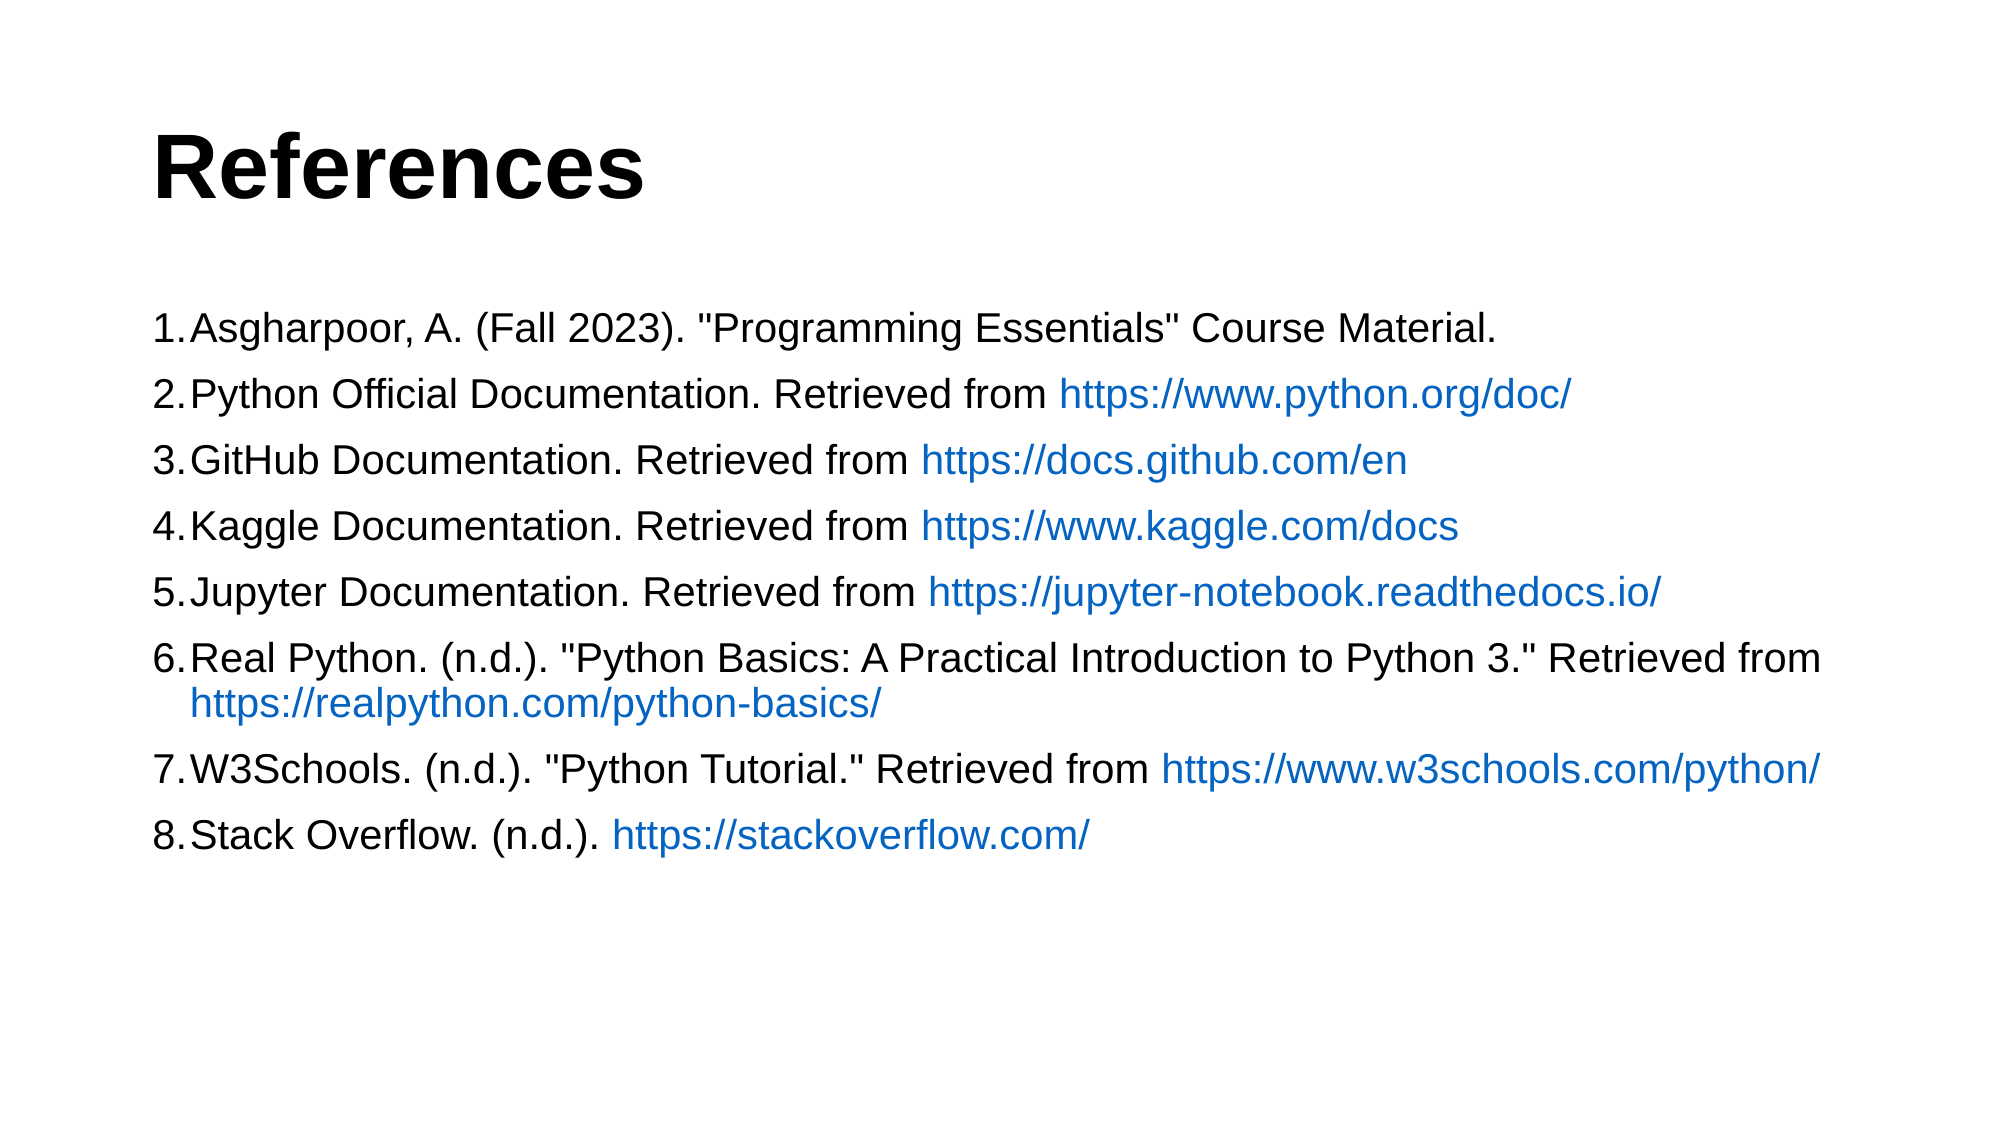

# References
Asgharpoor, A. (Fall 2023). "Programming Essentials" Course Material.
Python Official Documentation. Retrieved from https://www.python.org/doc/
GitHub Documentation. Retrieved from https://docs.github.com/en
Kaggle Documentation. Retrieved from https://www.kaggle.com/docs
Jupyter Documentation. Retrieved from https://jupyter-notebook.readthedocs.io/
Real Python. (n.d.). "Python Basics: A Practical Introduction to Python 3." Retrieved from https://realpython.com/python-basics/
W3Schools. (n.d.). "Python Tutorial." Retrieved from https://www.w3schools.com/python/
Stack Overflow. (n.d.). https://stackoverflow.com/